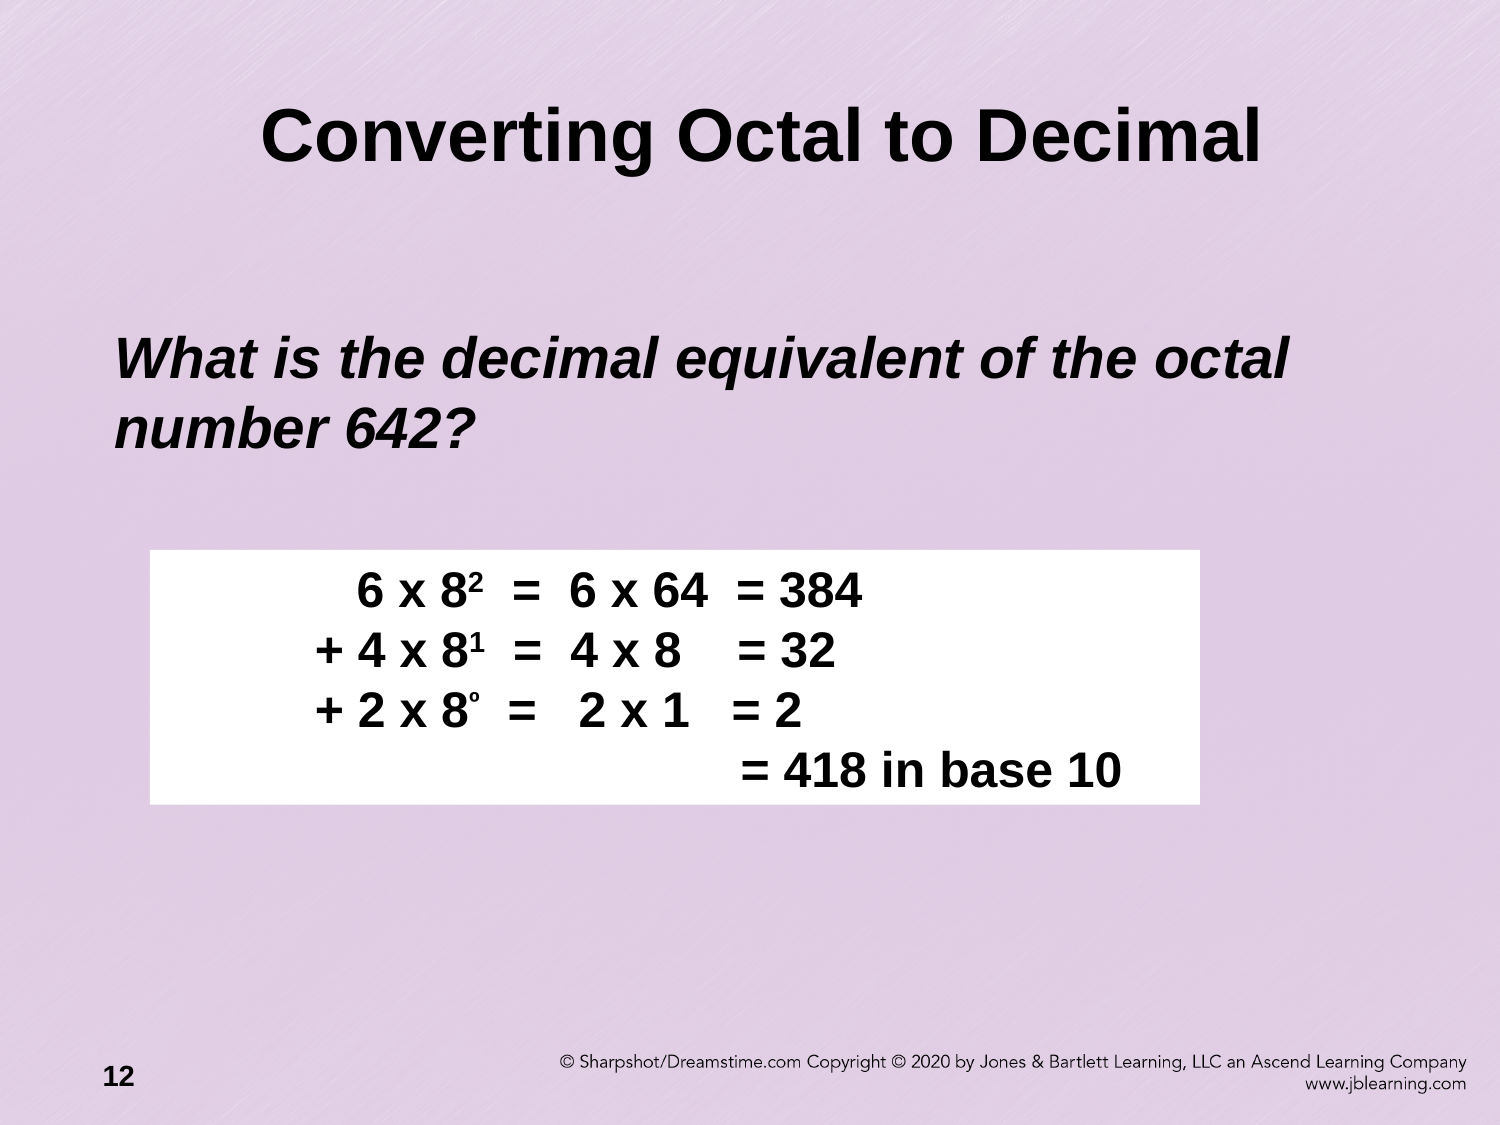

# Converting Octal to Decimal
What is the decimal equivalent of the octal number 642?
	   6 x 82  =  6 x 64  = 384
      	+ 4 x 81  =  4 x 8    = 32
       	+ 2 x 8º  =   2 x 1   = 2
			         = 418 in base 10
12